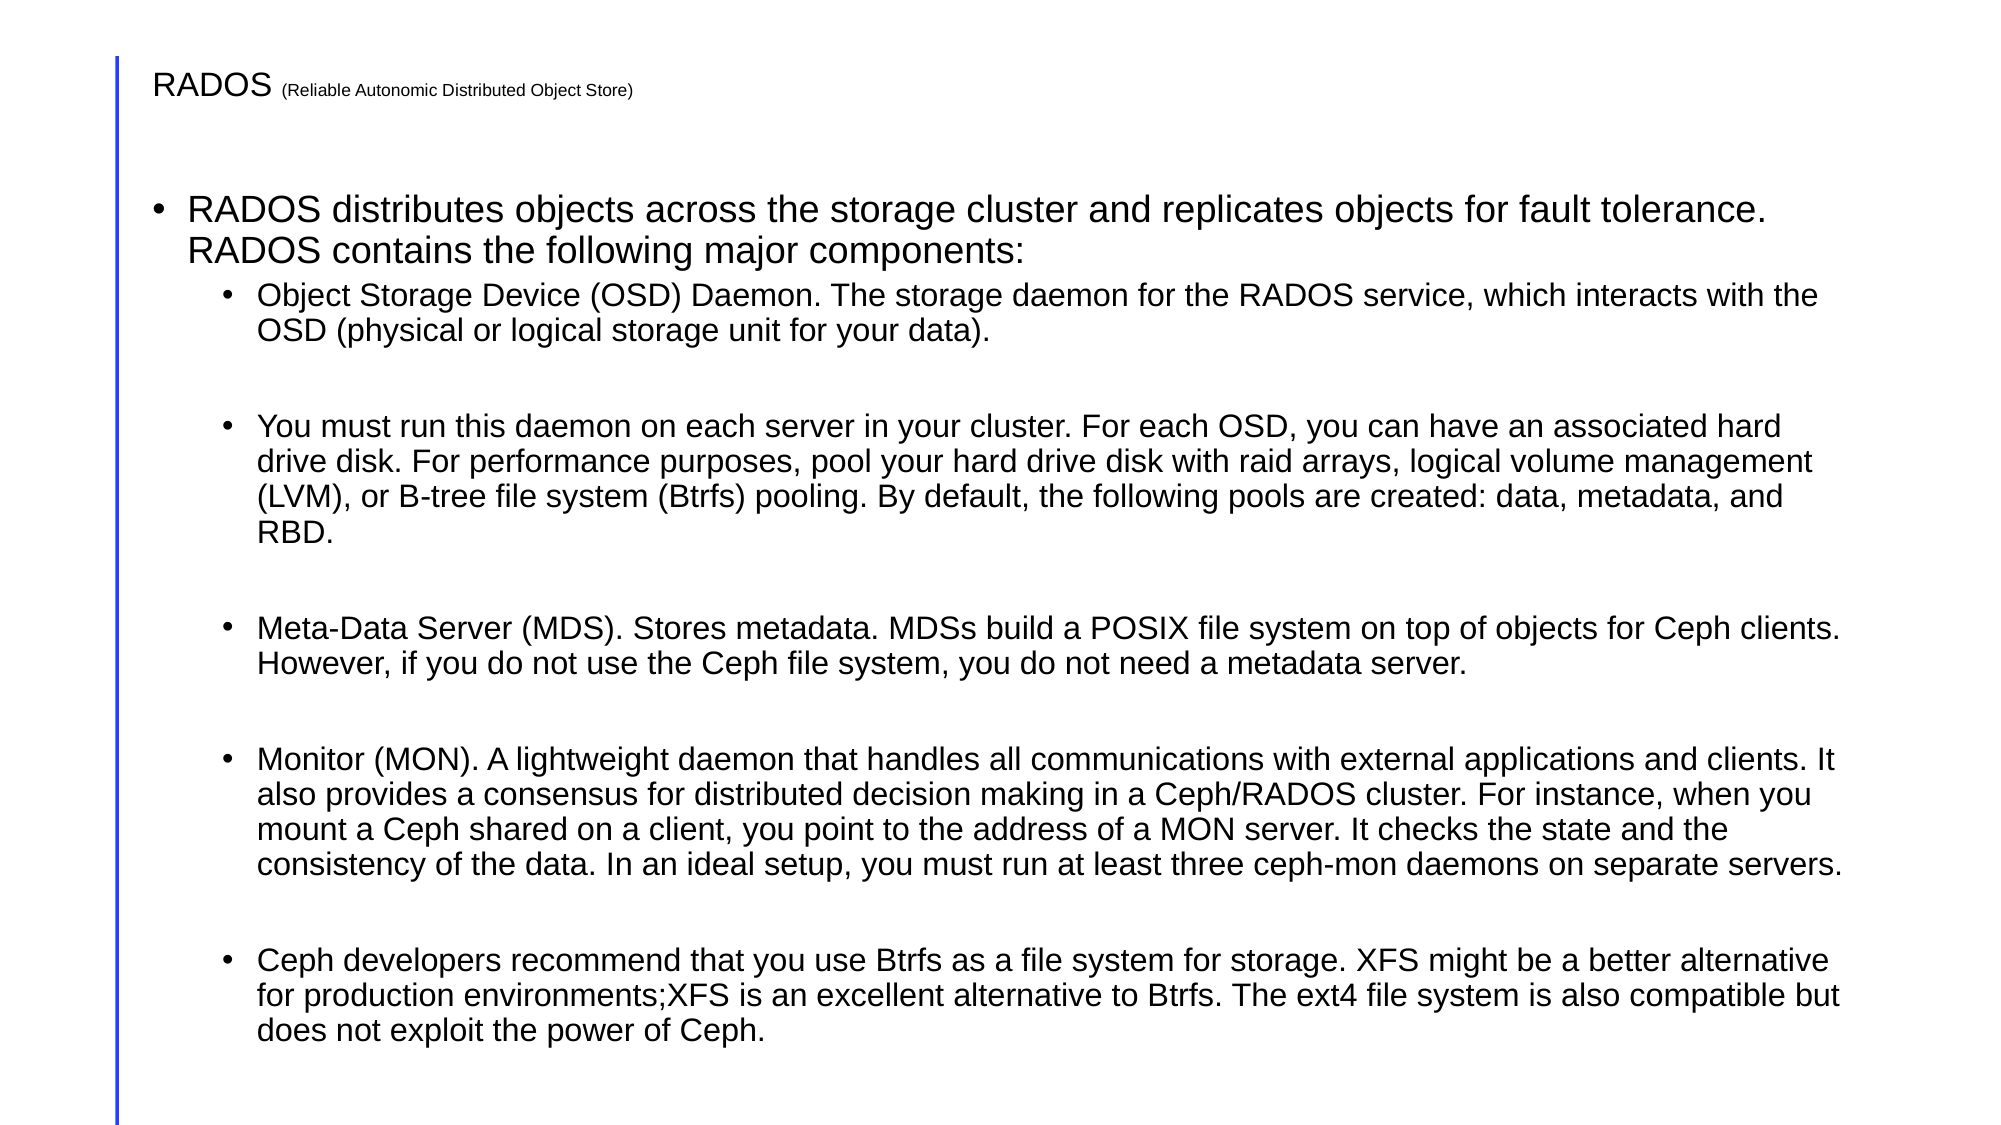

# RADOS (Reliable Autonomic Distributed Object Store)
RADOS distributes objects across the storage cluster and replicates objects for fault tolerance. RADOS contains the following major components:
Object Storage Device (OSD) Daemon. The storage daemon for the RADOS service, which interacts with the OSD (physical or logical storage unit for your data).

You must run this daemon on each server in your cluster. For each OSD, you can have an associated hard drive disk. For performance purposes, pool your hard drive disk with raid arrays, logical volume management (LVM), or B-tree file system (Btrfs) pooling. By default, the following pools are created: data, metadata, and RBD.

Meta-Data Server (MDS). Stores metadata. MDSs build a POSIX file system on top of objects for Ceph clients. However, if you do not use the Ceph file system, you do not need a metadata server.

Monitor (MON). A lightweight daemon that handles all communications with external applications and clients. It also provides a consensus for distributed decision making in a Ceph/RADOS cluster. For instance, when you mount a Ceph shared on a client, you point to the address of a MON server. It checks the state and the consistency of the data. In an ideal setup, you must run at least three ceph-mon daemons on separate servers.

Ceph developers recommend that you use Btrfs as a file system for storage. XFS might be a better alternative for production environments;XFS is an excellent alternative to Btrfs. The ext4 file system is also compatible but does not exploit the power of Ceph.